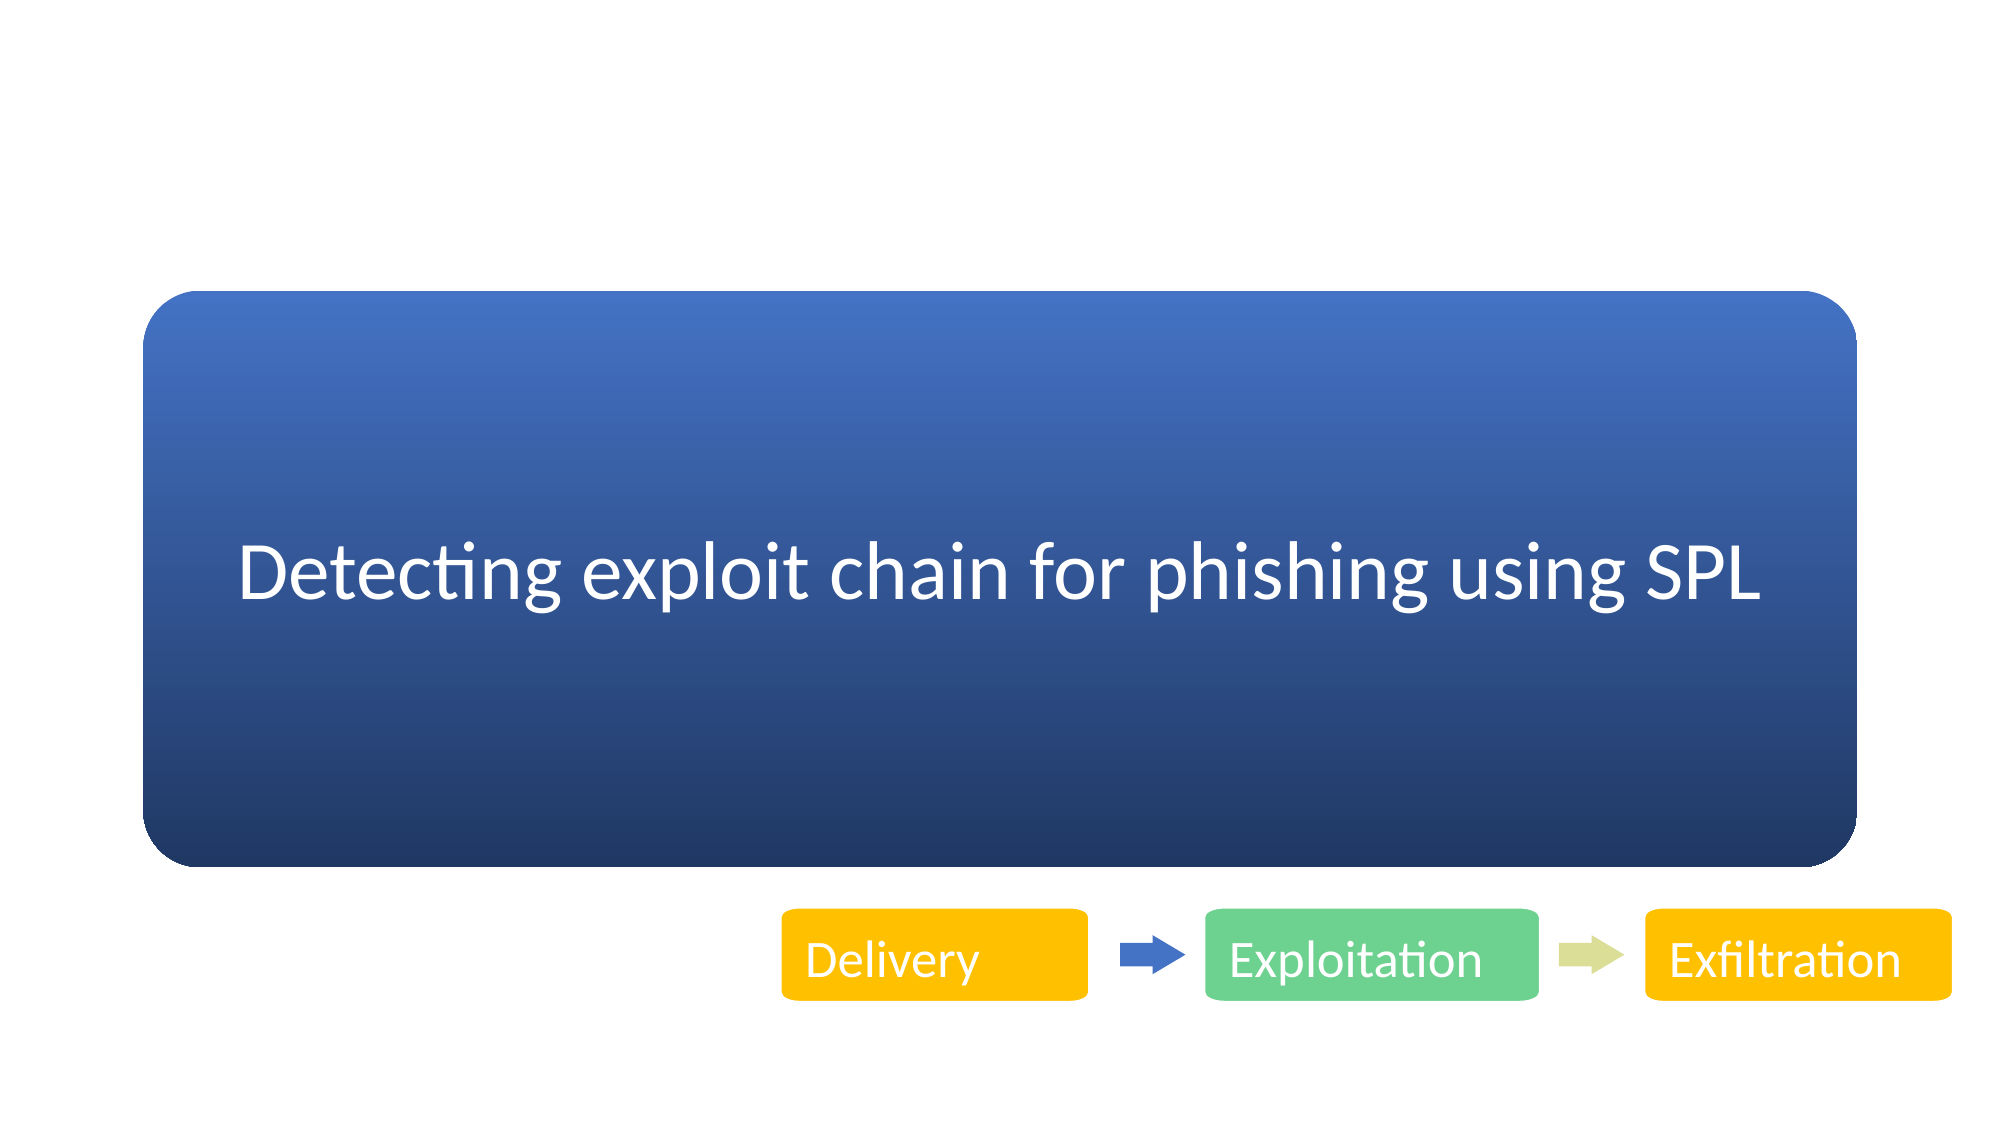

Detecting exploit chain for phishing using SPL
Delivery
Exploitation
Exfiltration